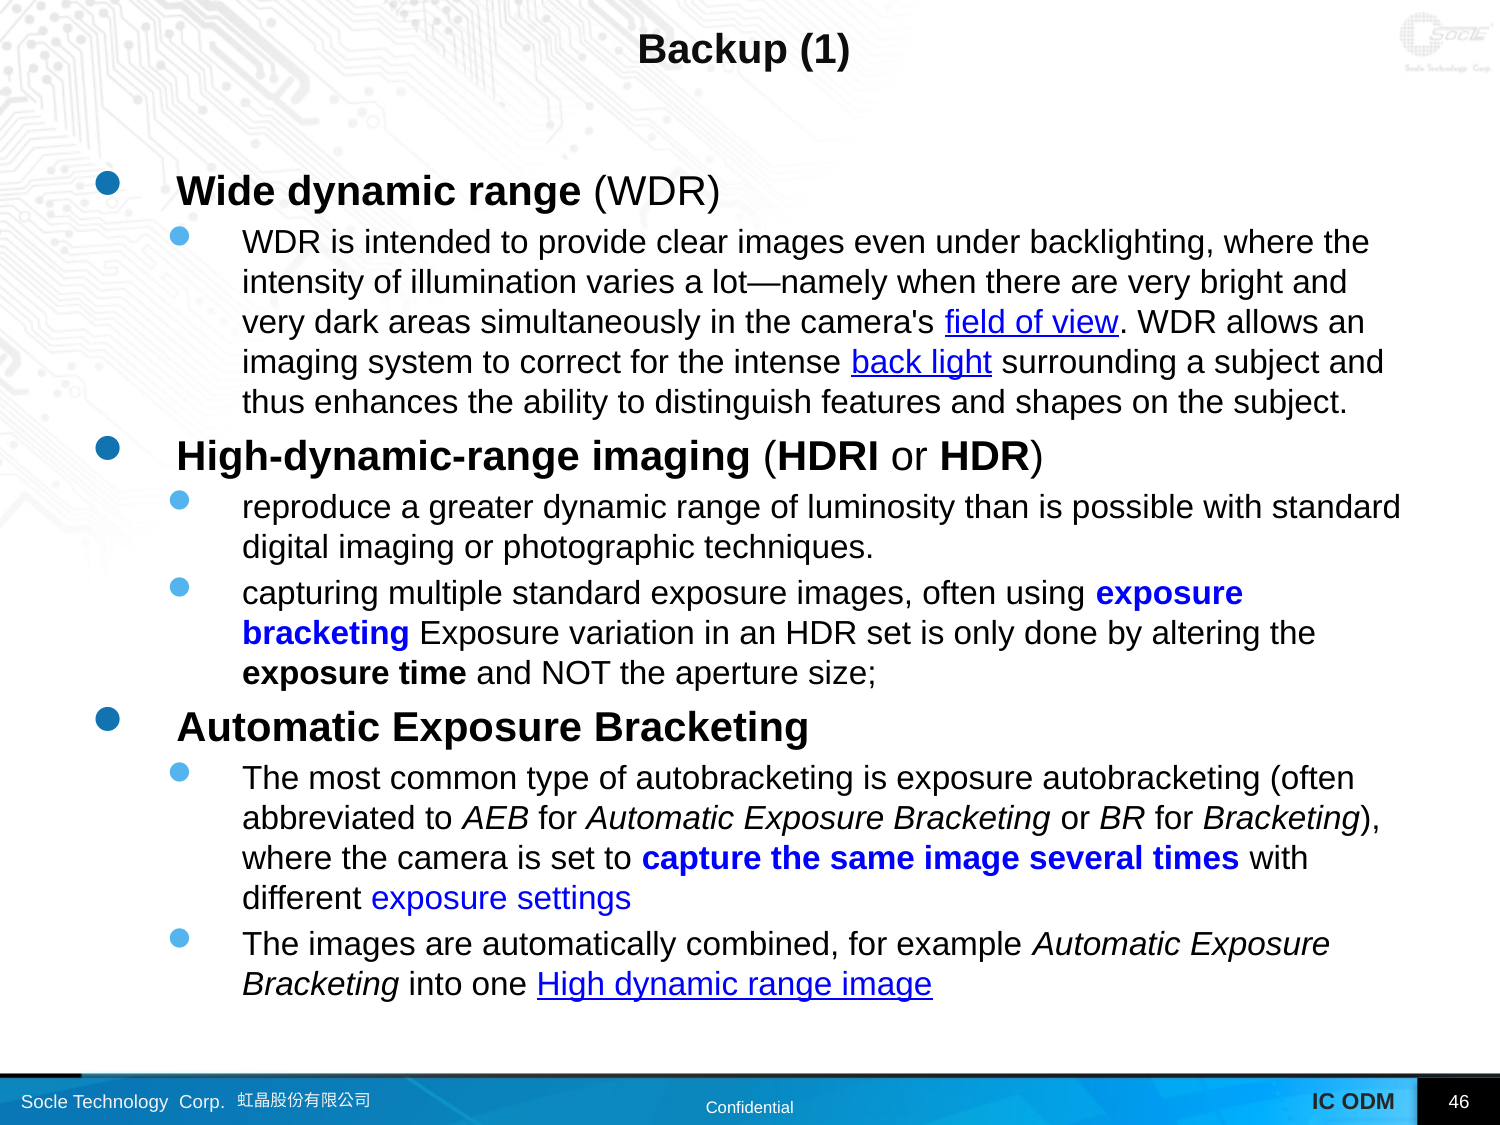

# Backup (1)
Wide dynamic range (WDR)
WDR is intended to provide clear images even under backlighting, where the intensity of illumination varies a lot—namely when there are very bright and very dark areas simultaneously in the camera's field of view. WDR allows an imaging system to correct for the intense back light surrounding a subject and thus enhances the ability to distinguish features and shapes on the subject.
High-dynamic-range imaging (HDRI or HDR)
reproduce a greater dynamic range of luminosity than is possible with standard digital imaging or photographic techniques.
capturing multiple standard exposure images, often using exposure bracketing Exposure variation in an HDR set is only done by altering the exposure time and NOT the aperture size;
Automatic Exposure Bracketing
The most common type of autobracketing is exposure autobracketing (often abbreviated to AEB for Automatic Exposure Bracketing or BR for Bracketing), where the camera is set to capture the same image several times with different exposure settings
The images are automatically combined, for example Automatic Exposure Bracketing into one High dynamic range image